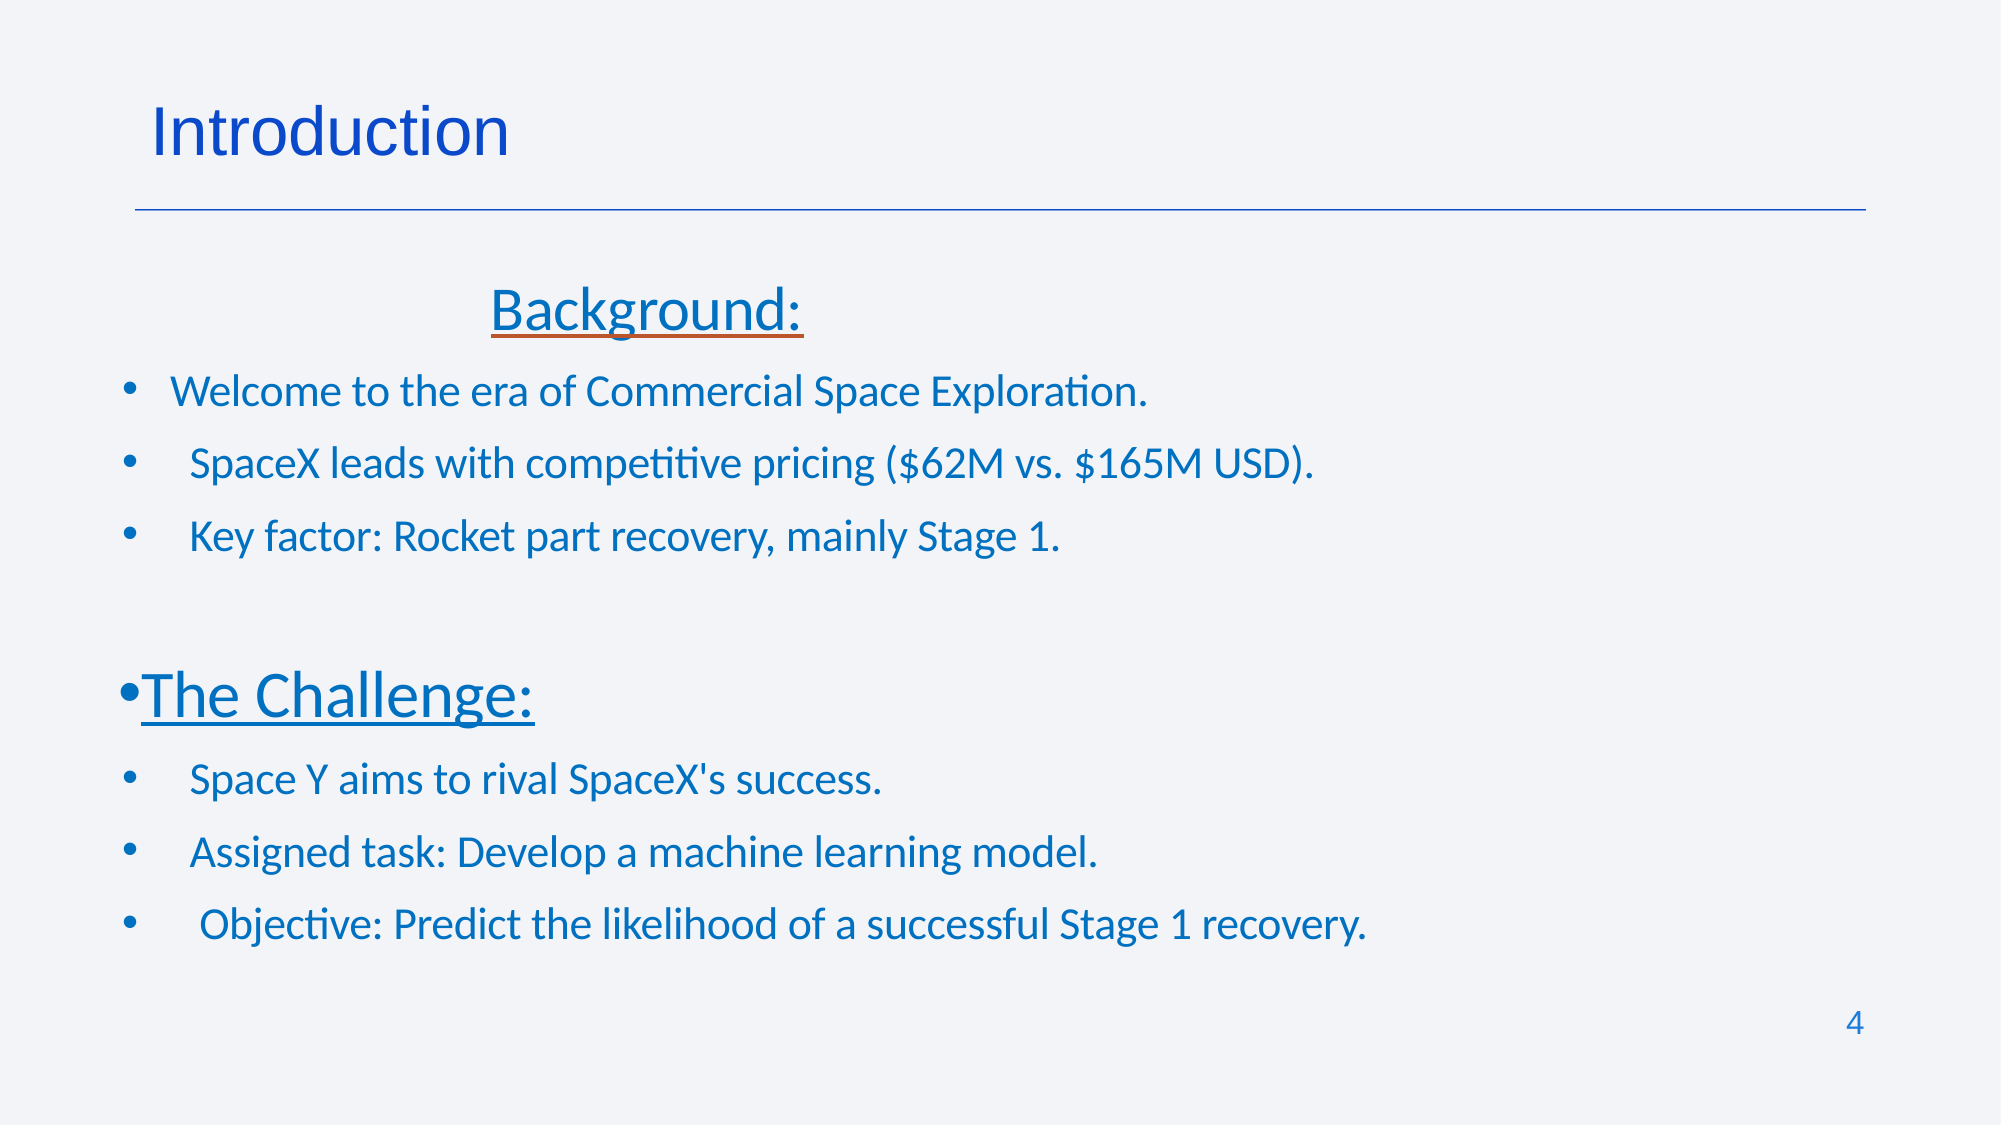

Introduction
Background:
 Welcome to the era of Commercial Space Exploration.
   SpaceX leads with competitive pricing ($62M vs. $165M USD).
   Key factor: Rocket part recovery, mainly Stage 1.

The Challenge:
   Space Y aims to rival SpaceX's success.
   Assigned task: Develop a machine learning model.
    Objective: Predict the likelihood of a successful Stage 1 recovery.
4